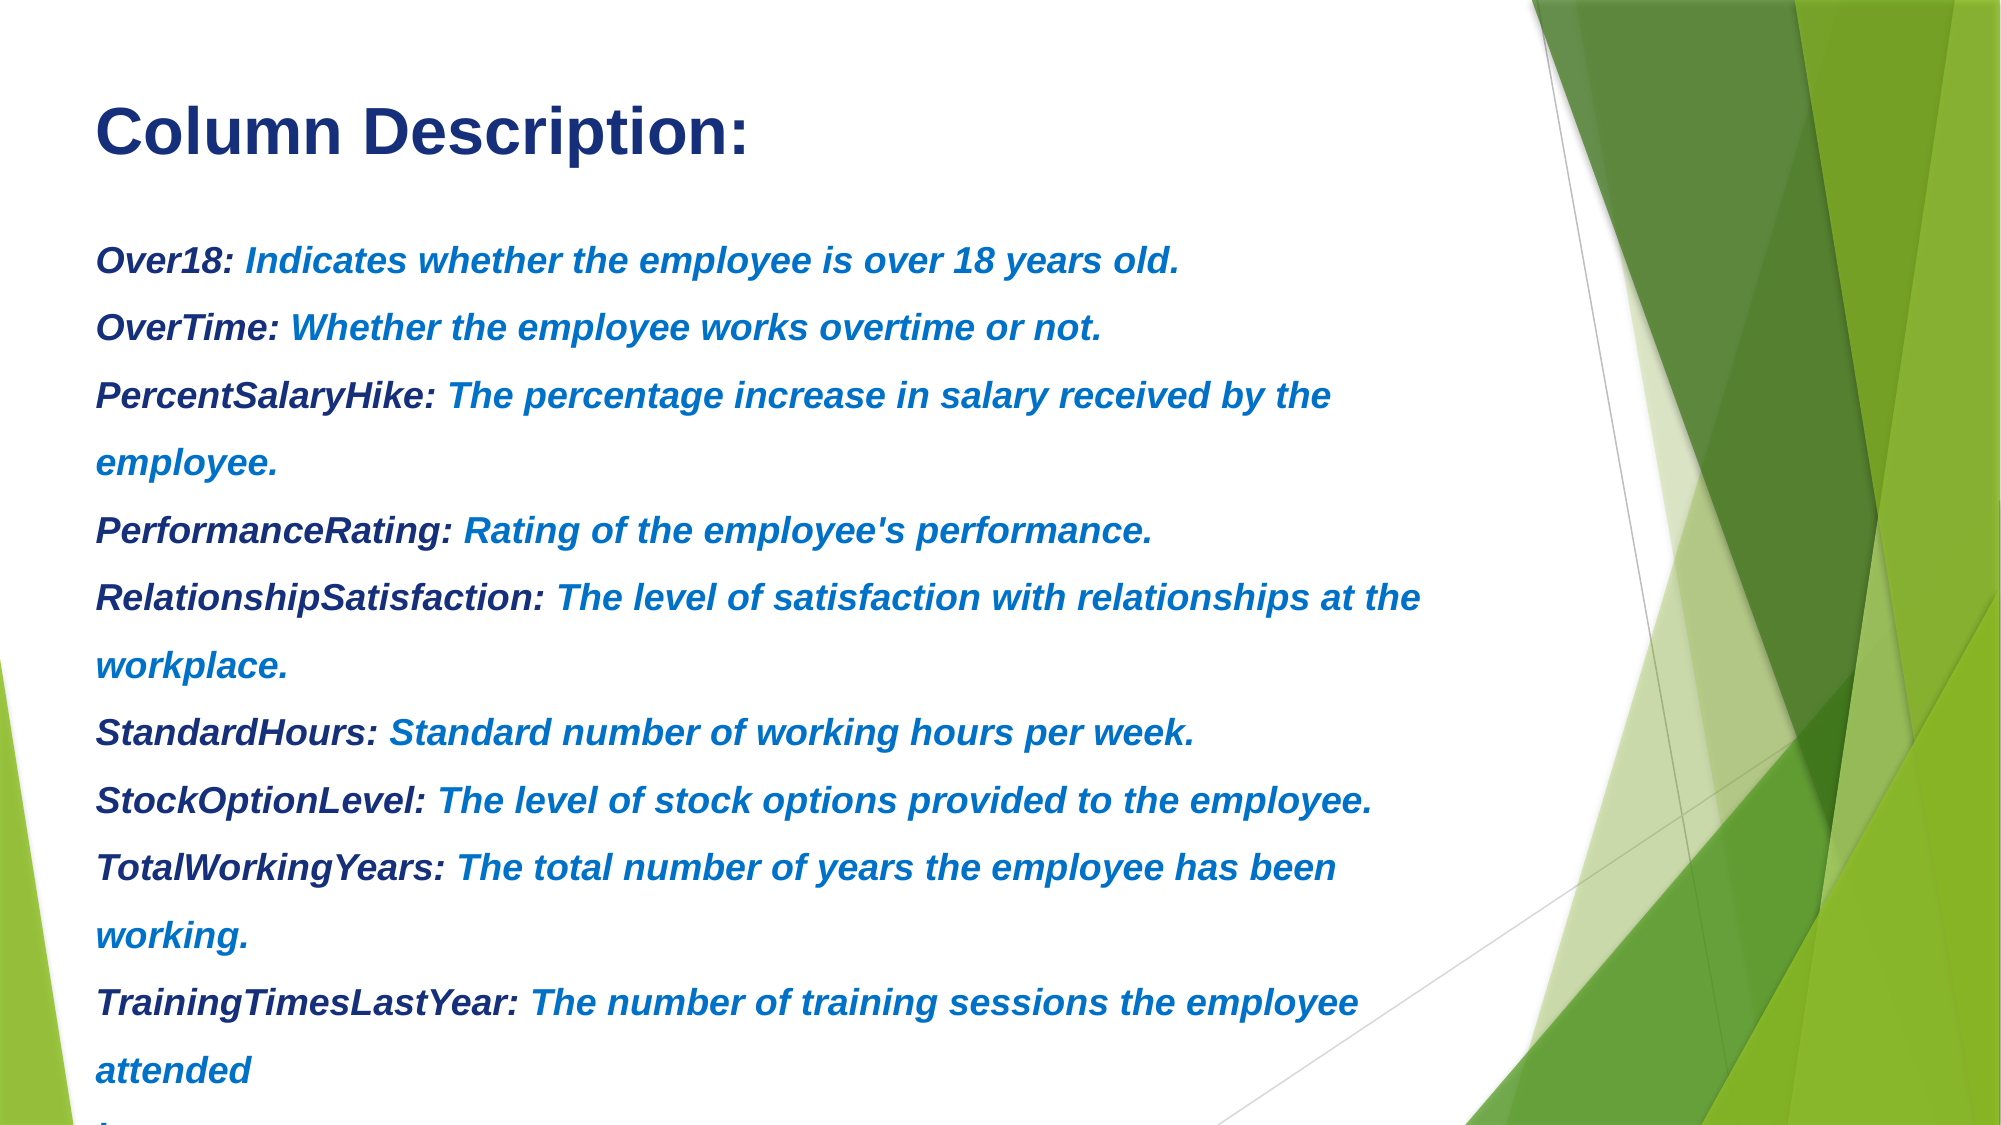

Column Description:

Over18: Indicates whether the employee is over 18 years old.
OverTime: Whether the employee works overtime or not.
PercentSalaryHike: The percentage increase in salary received by the employee.
PerformanceRating: Rating of the employee's performance.
RelationshipSatisfaction: The level of satisfaction with relationships at the
workplace.
StandardHours: Standard number of working hours per week.
StockOptionLevel: The level of stock options provided to the employee.
TotalWorkingYears: The total number of years the employee has been working.
TrainingTimesLastYear: The number of training sessions the employee attended
last year.
WorkLifeBalance: The balance between work and personal life.